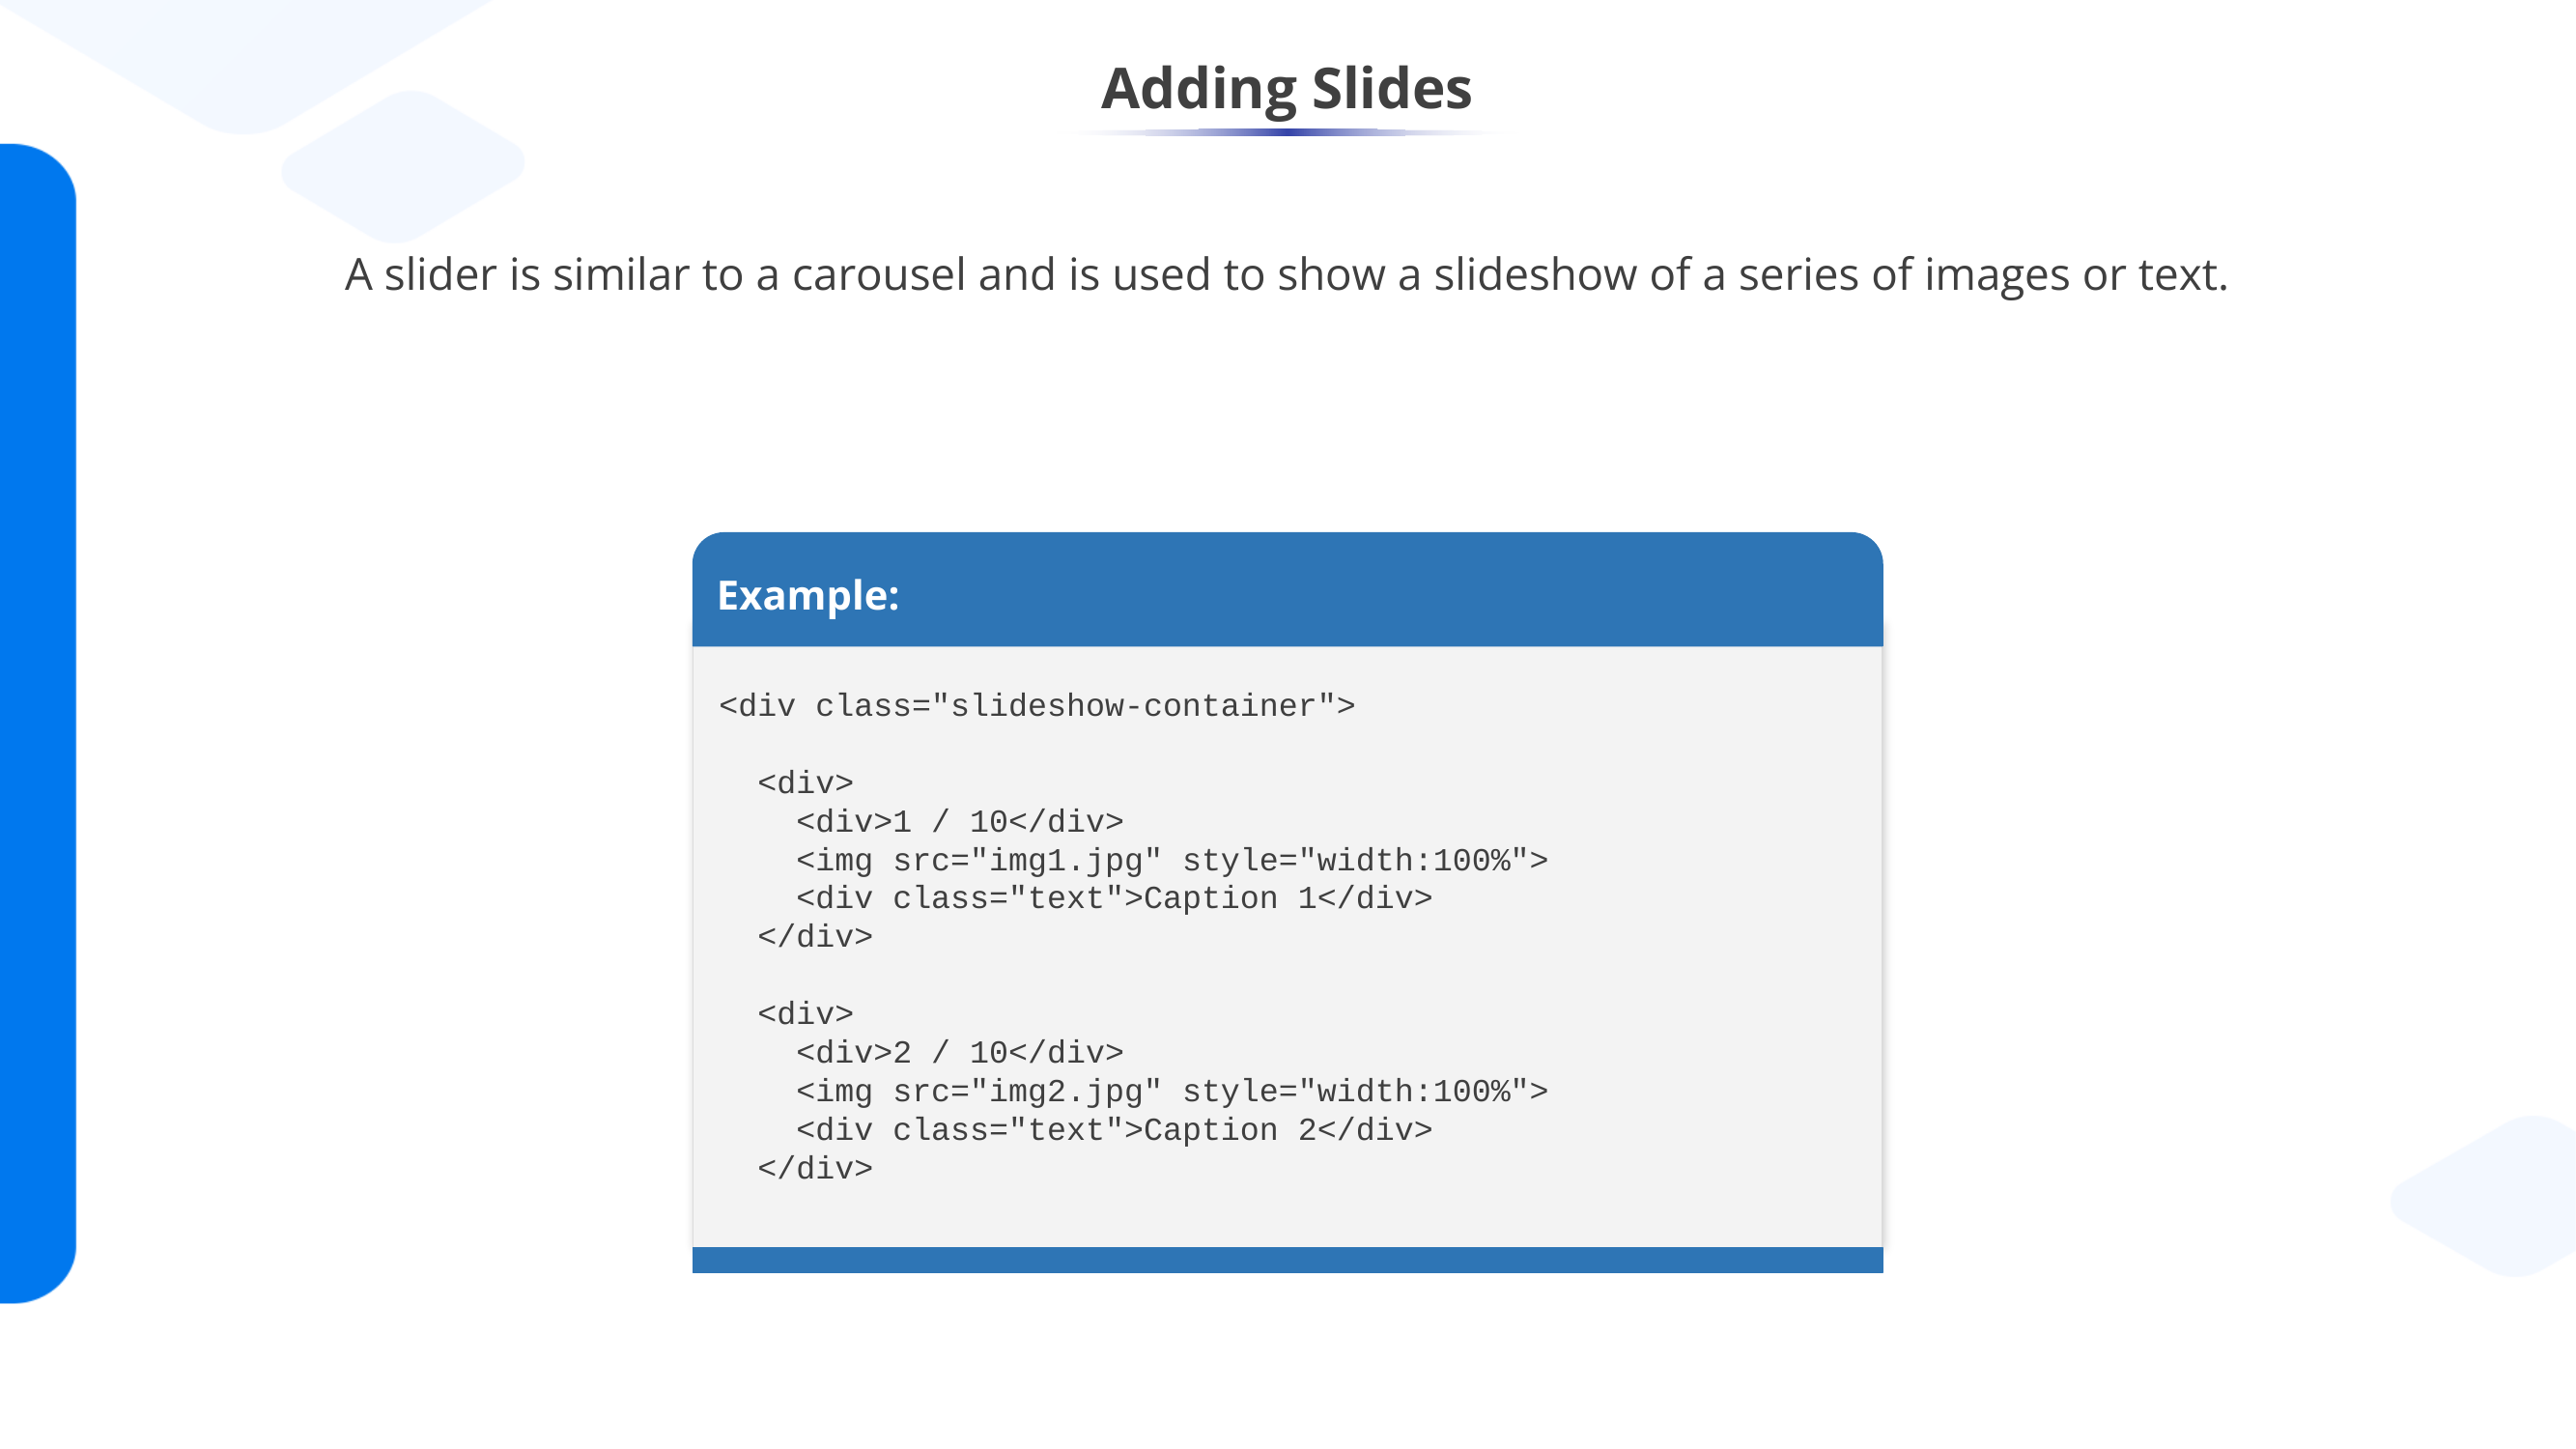

# Adding Slides

A slider is similar to a carousel and is used to show a slideshow of a series of images or text.
Example:
<div class="slideshow-container">

  <div>
    <div>1 / 10</div>
    <img src="img1.jpg" style="width:100%">
    <div class="text">Caption 1</div>
  </div>

  <div>
    <div>2 / 10</div>
    <img src="img2.jpg" style="width:100%">
    <div class="text">Caption 2</div>
  </div>